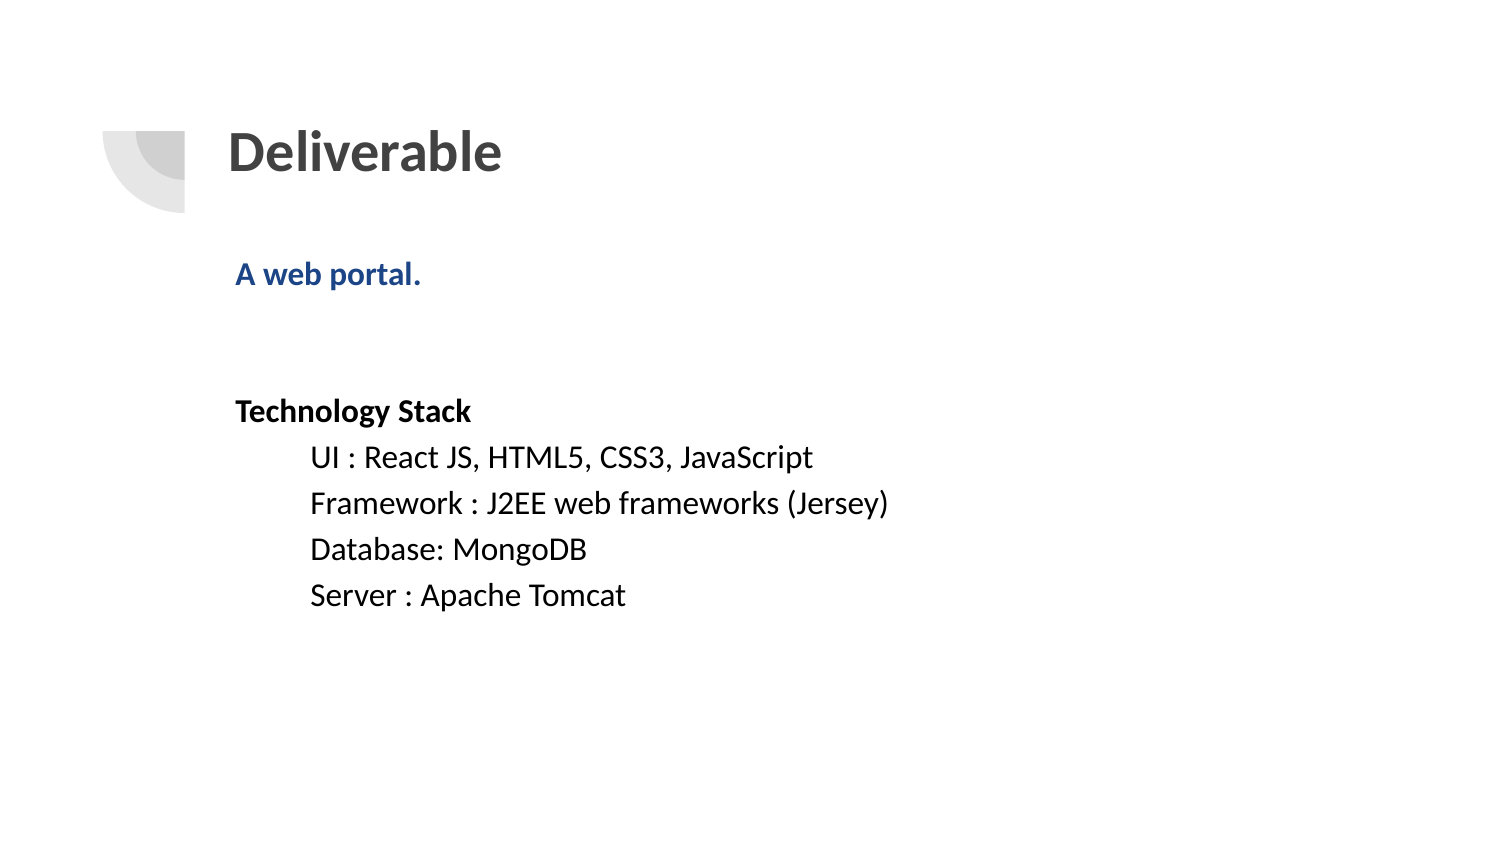

# Deliverable

A web portal.

Technology Stack
UI : React JS, HTML5, CSS3, JavaScript
Framework : J2EE web frameworks (Jersey)
Database: MongoDB
Server : Apache Tomcat